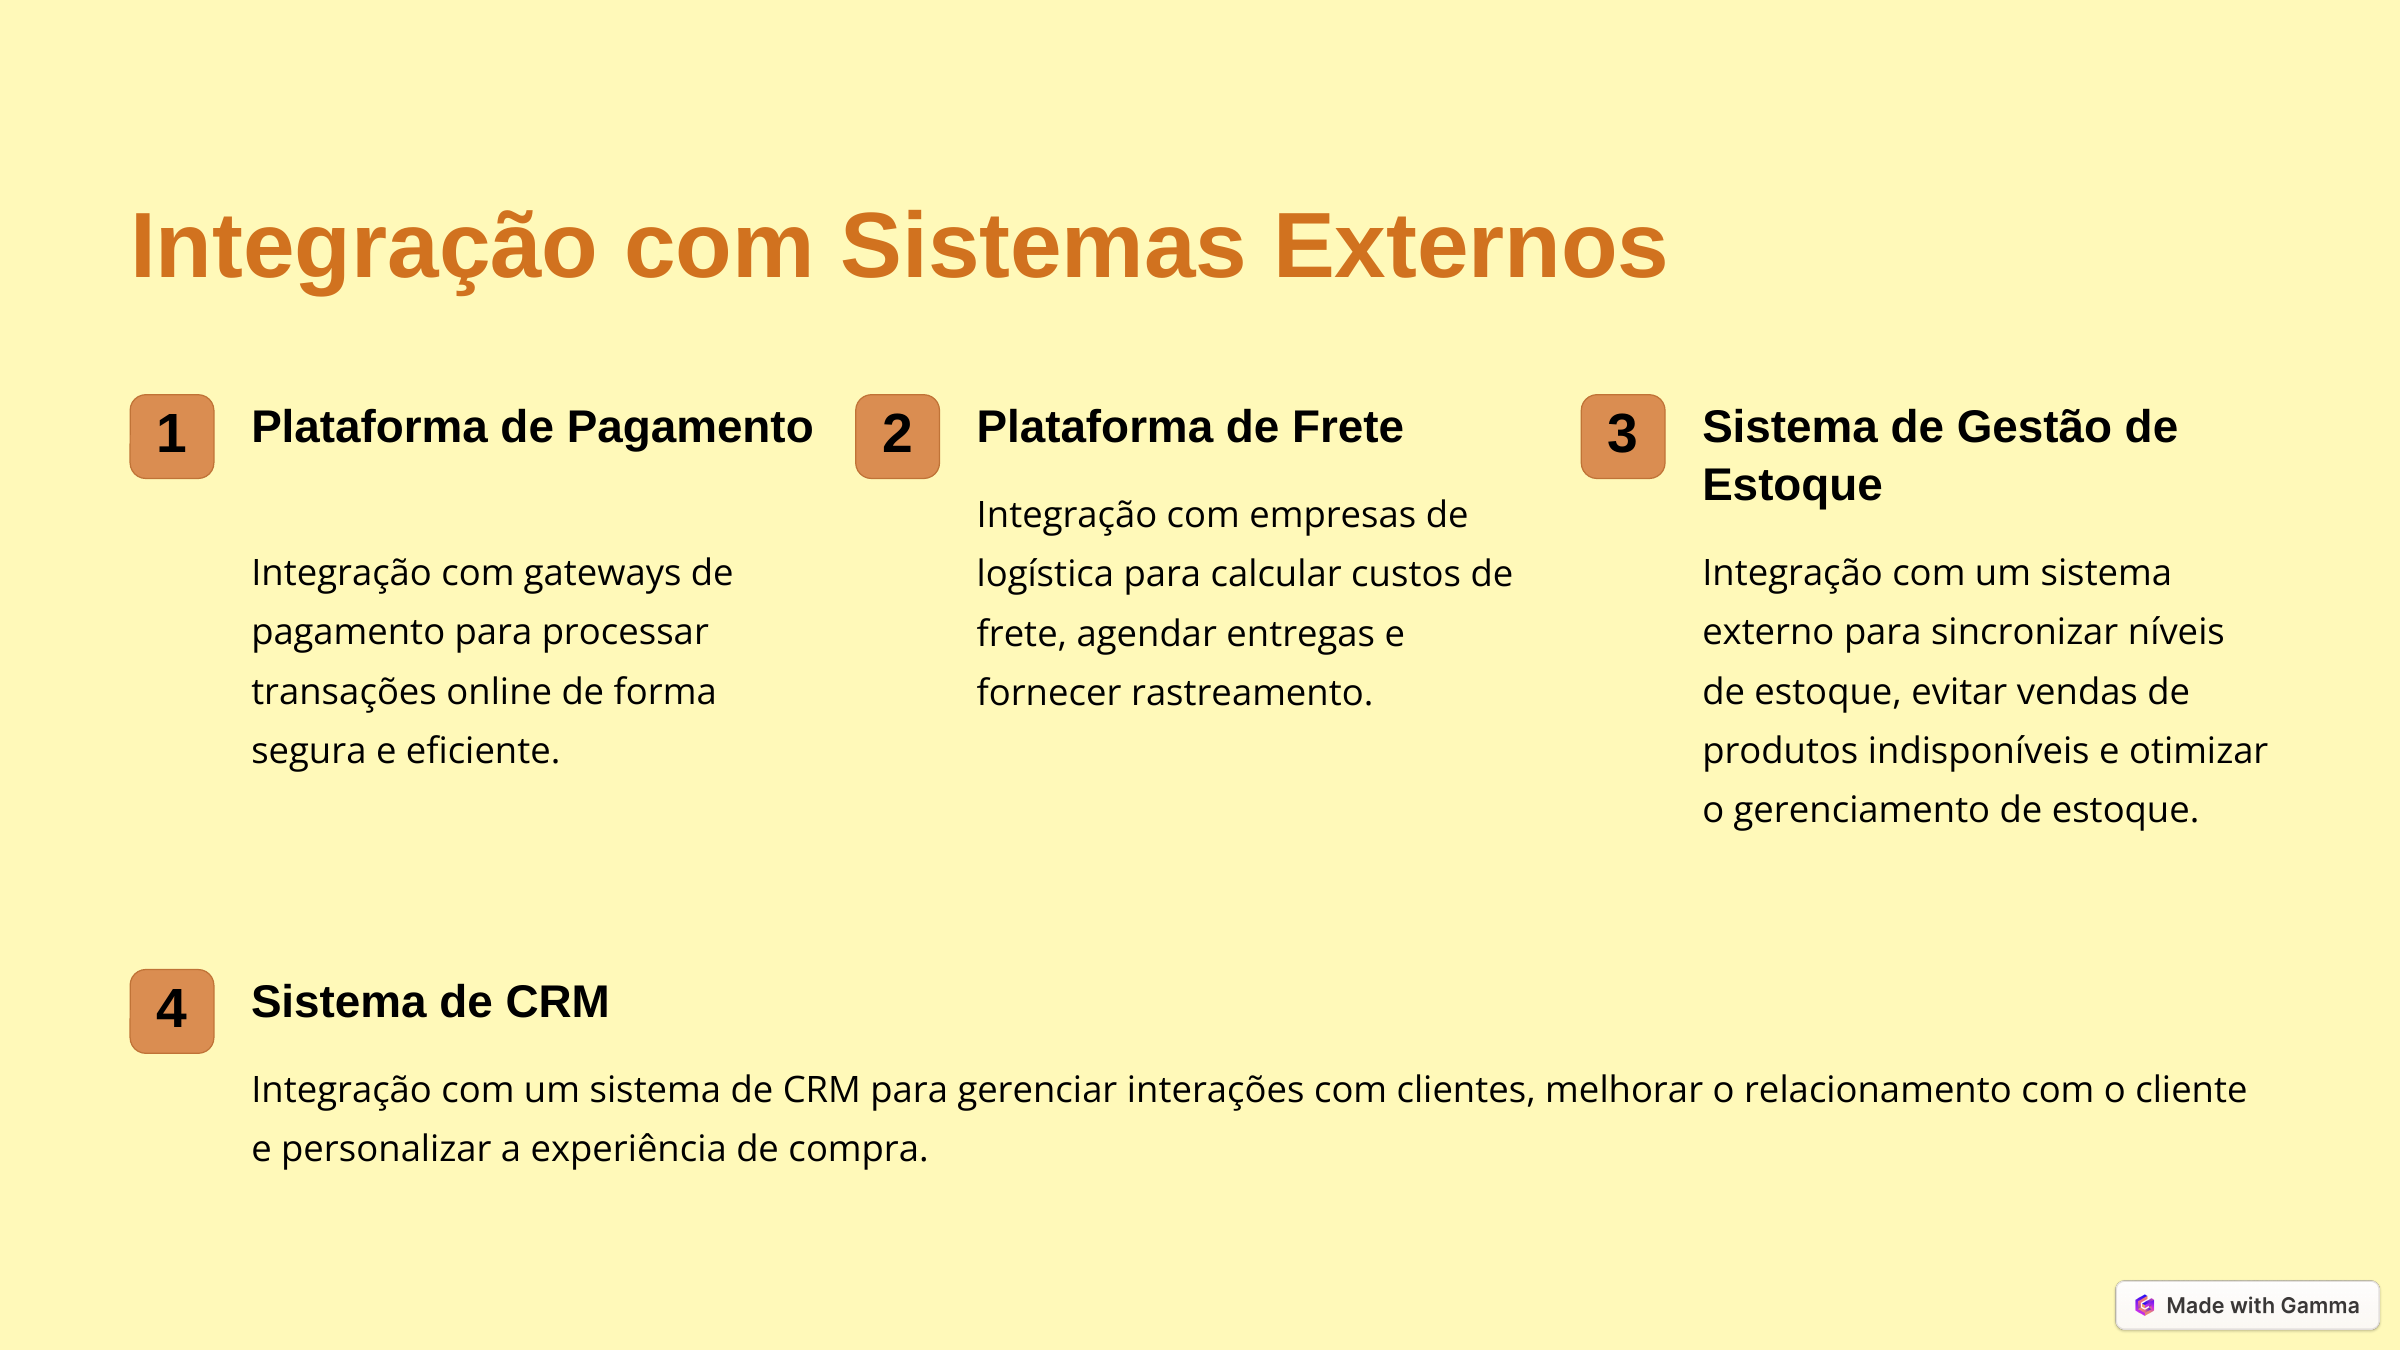

Integração com Sistemas Externos

Plataforma de Pagamento

Plataforma de Frete

Sistema de Gestão de Estoque
1
2
3
Integração com empresas de logística para calcular custos de frete, agendar entregas e fornecer rastreamento.
Integração com gateways de pagamento para processar transações online de forma segura e eficiente.
Integração com um sistema externo para sincronizar níveis de estoque, evitar vendas de produtos indisponíveis e otimizar o gerenciamento de estoque.

Sistema de CRM
4
Integração com um sistema de CRM para gerenciar interações com clientes, melhorar o relacionamento com o cliente e personalizar a experiência de compra.